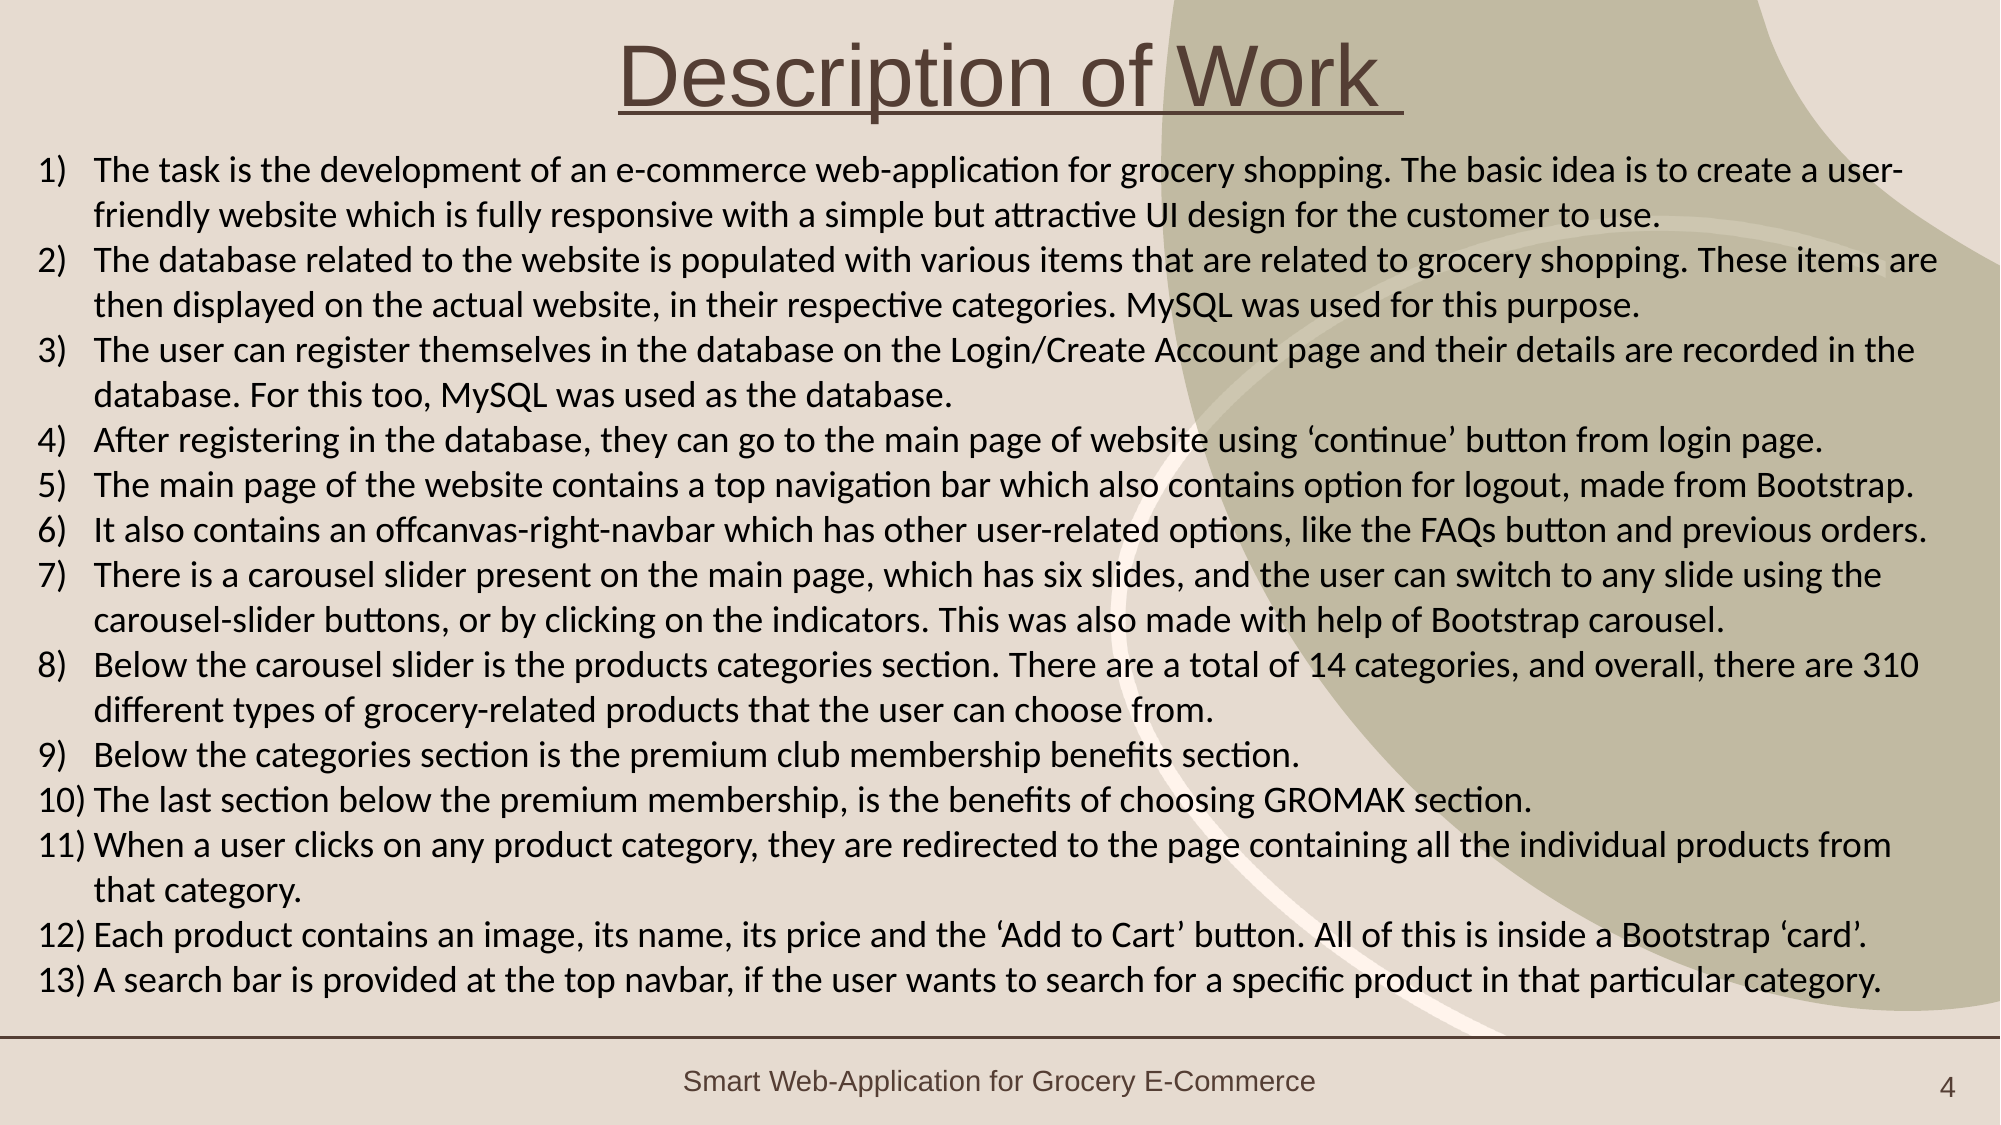

# Description of Work
The task is the development of an e-commerce web-application for grocery shopping. The basic idea is to create a user-friendly website which is fully responsive with a simple but attractive UI design for the customer to use.
The database related to the website is populated with various items that are related to grocery shopping. These items are then displayed on the actual website, in their respective categories. MySQL was used for this purpose.
The user can register themselves in the database on the Login/Create Account page and their details are recorded in the database. For this too, MySQL was used as the database.
After registering in the database, they can go to the main page of website using ‘continue’ button from login page.
The main page of the website contains a top navigation bar which also contains option for logout, made from Bootstrap.
It also contains an offcanvas-right-navbar which has other user-related options, like the FAQs button and previous orders.
There is a carousel slider present on the main page, which has six slides, and the user can switch to any slide using the carousel-slider buttons, or by clicking on the indicators. This was also made with help of Bootstrap carousel.
Below the carousel slider is the products categories section. There are a total of 14 categories, and overall, there are 310 different types of grocery-related products that the user can choose from.
Below the categories section is the premium club membership benefits section.
The last section below the premium membership, is the benefits of choosing GROMAK section.
When a user clicks on any product category, they are redirected to the page containing all the individual products from that category.
Each product contains an image, its name, its price and the ‘Add to Cart’ button. All of this is inside a Bootstrap ‘card’.
A search bar is provided at the top navbar, if the user wants to search for a specific product in that particular category.

4
Smart Web-Application for Grocery E-Commerce